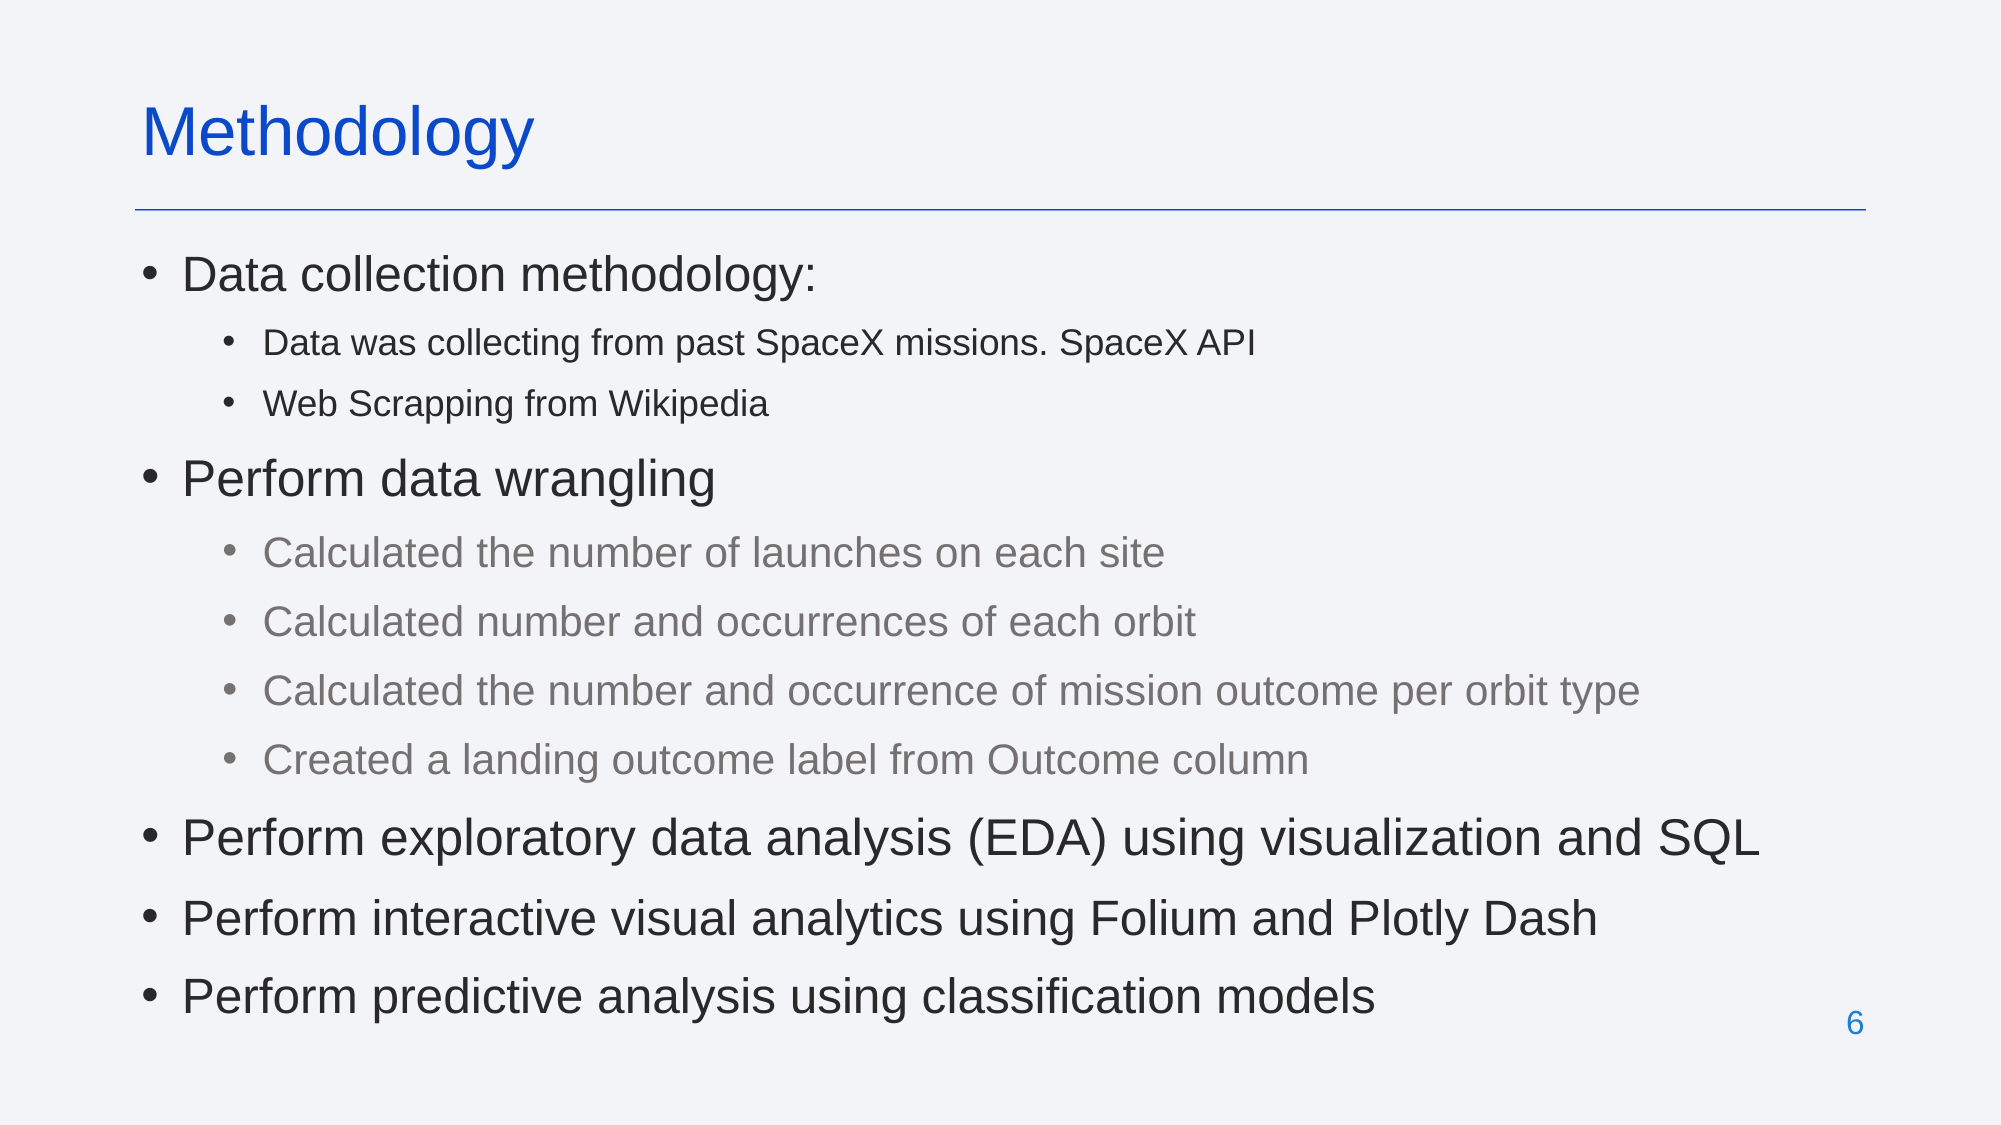

Methodology
Data collection methodology:
Data was collecting from past SpaceX missions. SpaceX API
Web Scrapping from Wikipedia
Perform data wrangling
Calculated the number of launches on each site
Calculated number and occurrences of each orbit
Calculated the number and occurrence of mission outcome per orbit type
Created a landing outcome label from Outcome column
Perform exploratory data analysis (EDA) using visualization and SQL
Perform interactive visual analytics using Folium and Plotly Dash
Perform predictive analysis using classification models
6